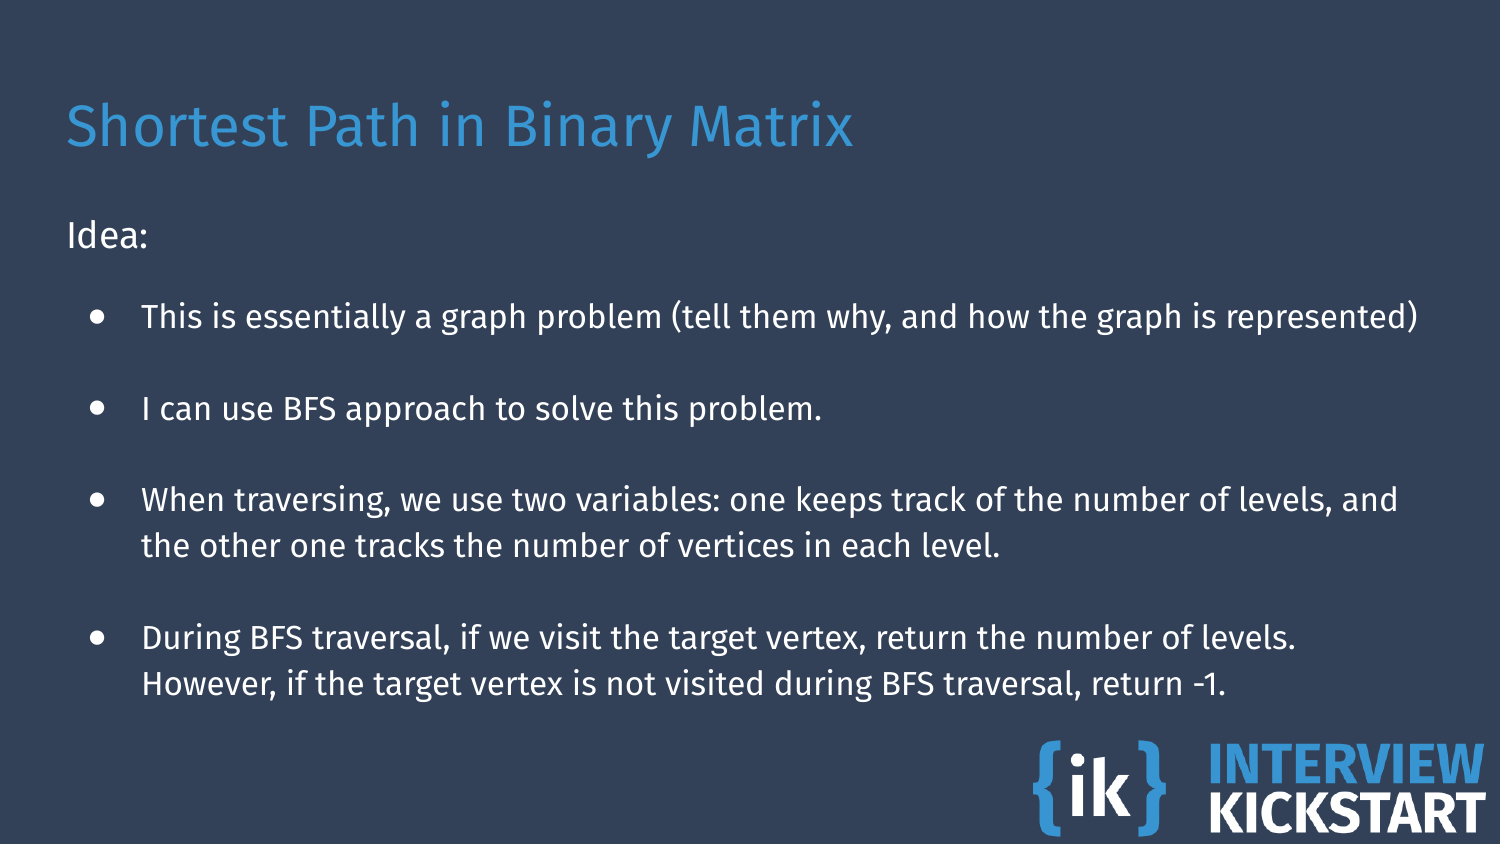

# Shortest Path in Binary Matrix
Idea:
This is essentially a graph problem (tell them why, and how the graph is represented)
I can use BFS approach to solve this problem.
When traversing, we use two variables: one keeps track of the number of levels, and the other one tracks the number of vertices in each level.
During BFS traversal, if we visit the target vertex, return the number of levels. However, if the target vertex is not visited during BFS traversal, return -1.